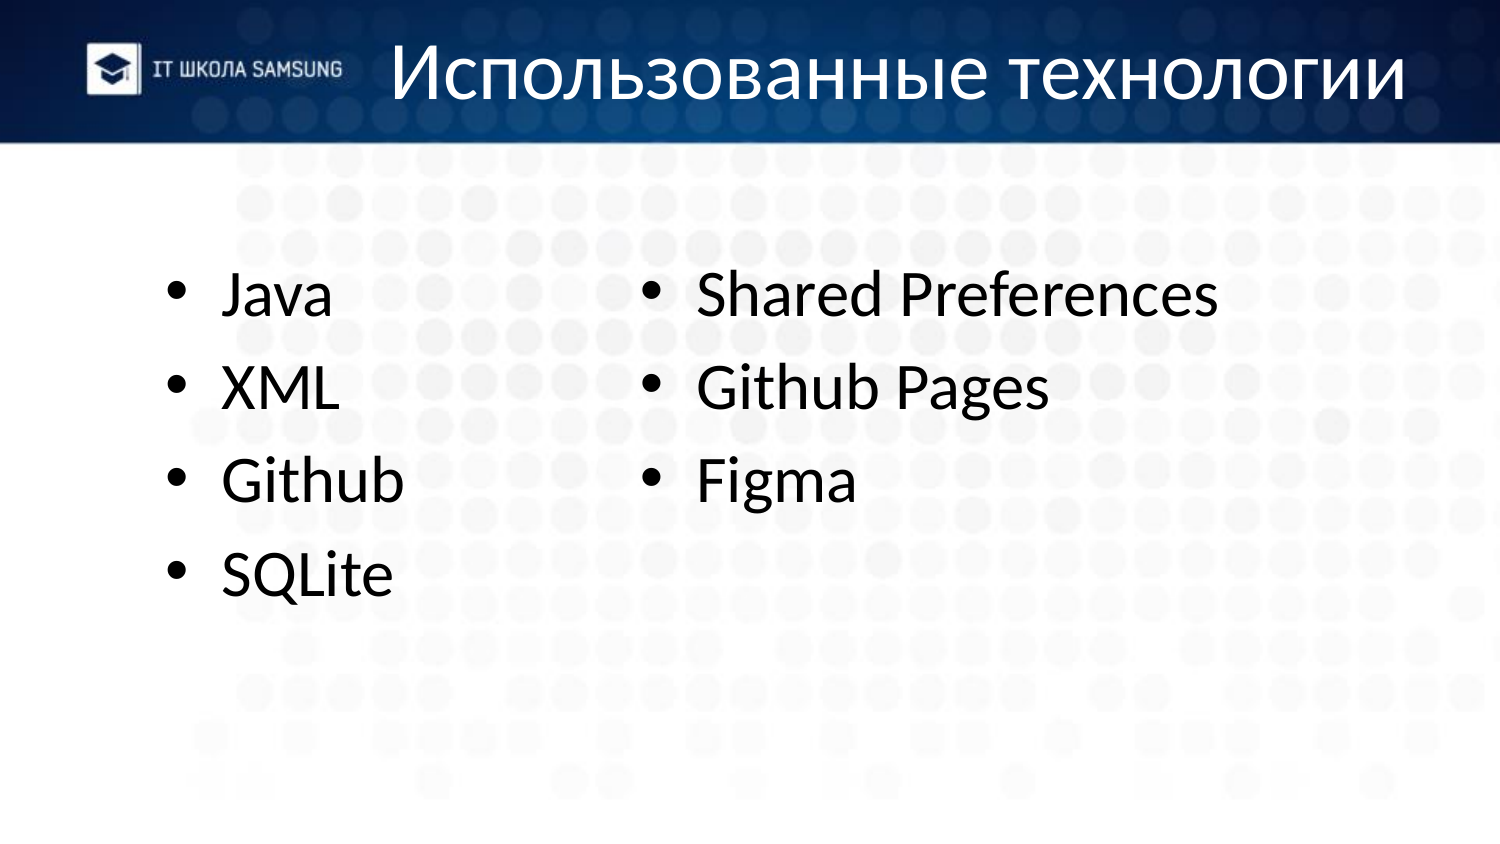

Использованные технологии
Java
XML
Github
SQLite

Shared Preferences
Github Pages
Figma